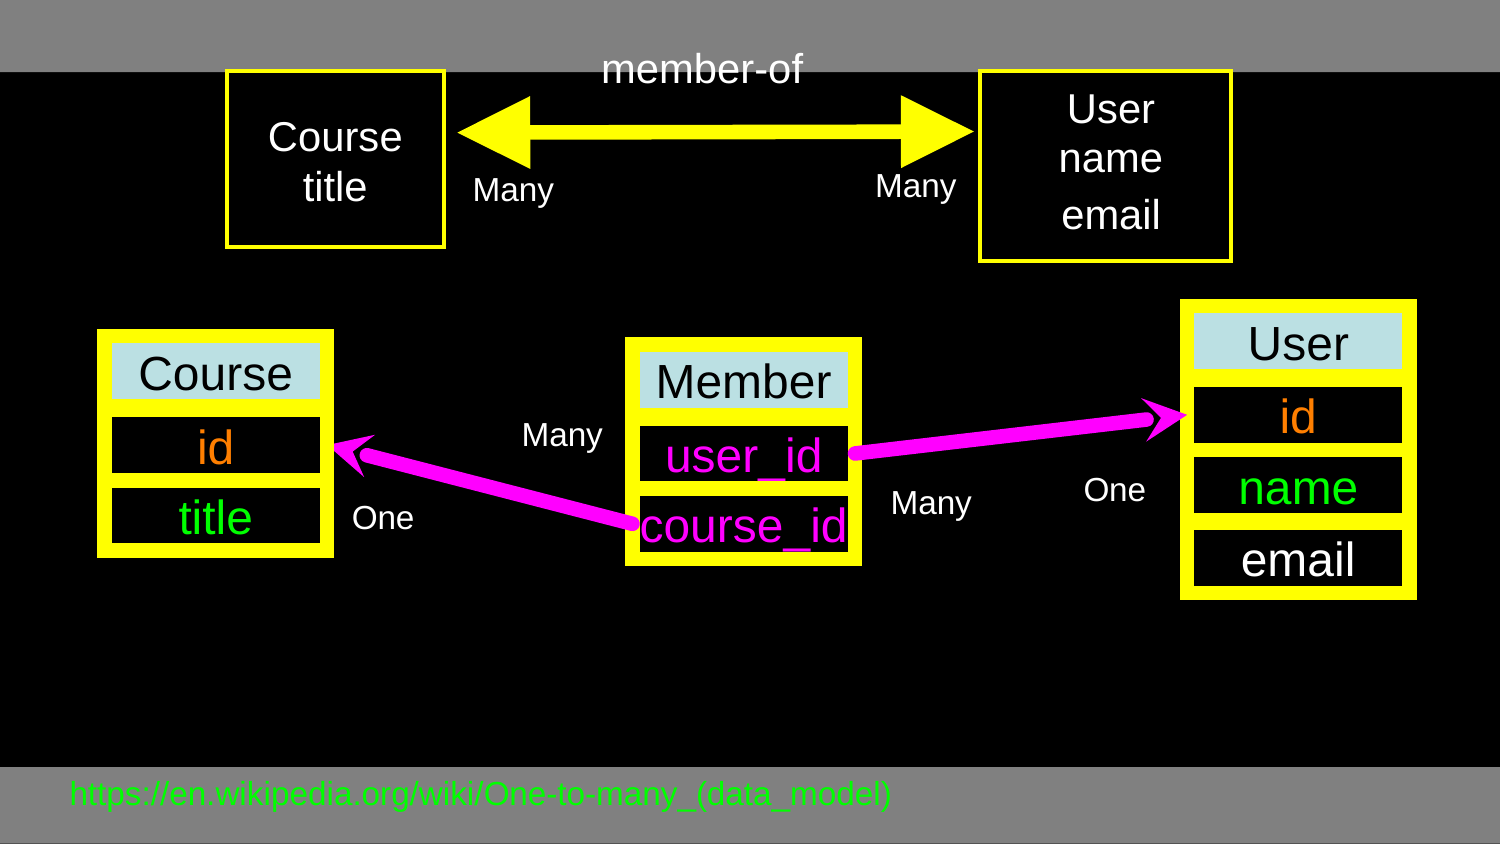

member-of

#
User
Course
title
name
Many
Many
email

User
Course
Member
id
Many
id
user_id
name
One
Many
title
course_id
One
email
https://en.wikipedia.org/wiki/One-to-many_(data_model)